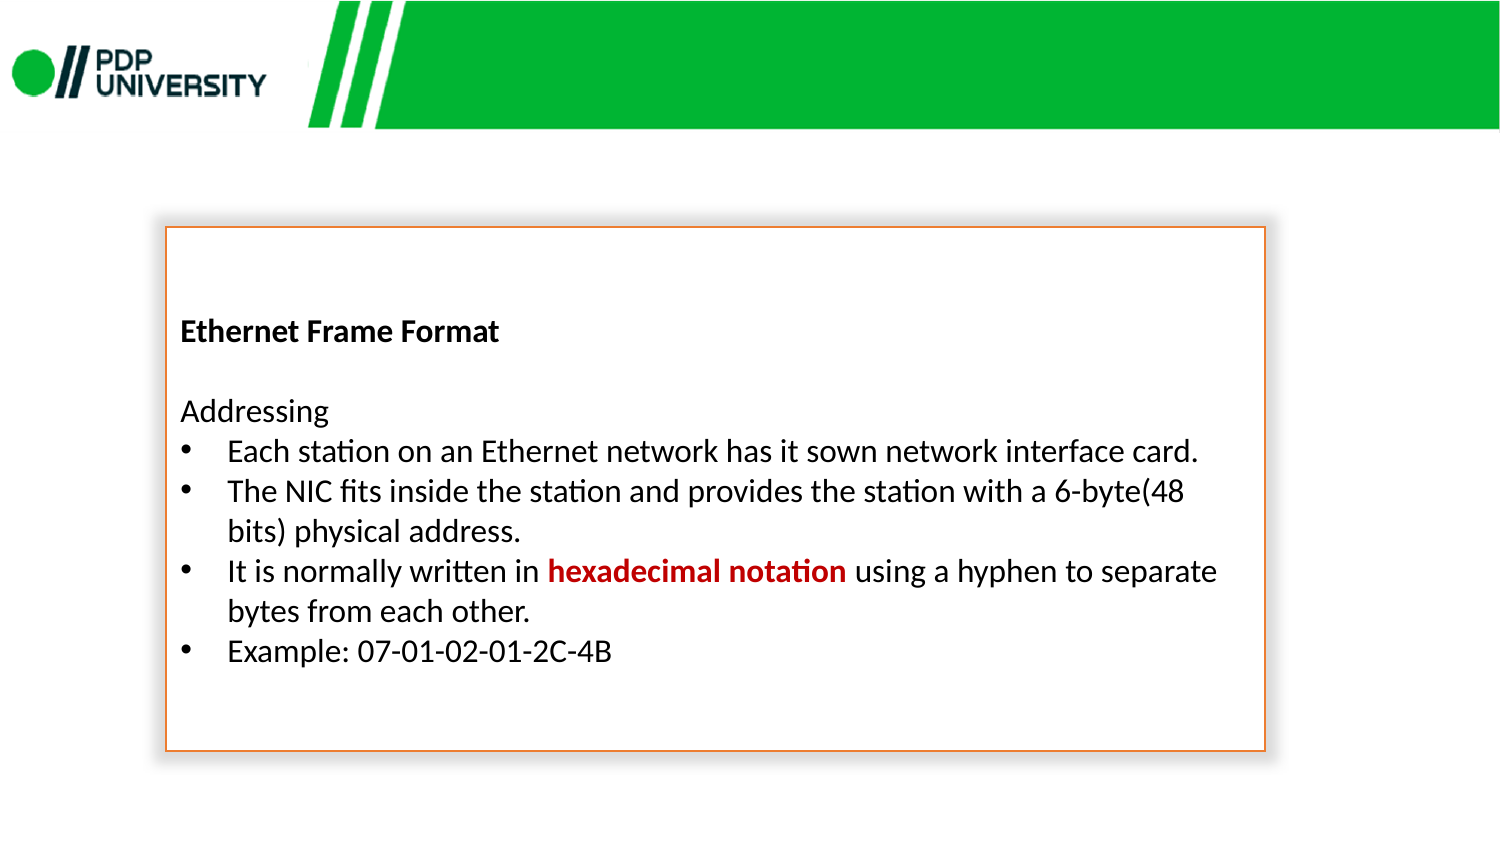

Ethernet Frame Format

Addressing
Each station on an Ethernet network has it sown network interface card.
The NIC fits inside the station and provides the station with a 6-byte(48 bits) physical address.
It is normally written in hexadecimal notation using a hyphen to separate bytes from each other.
Example: 07-01-02-01-2C-4B